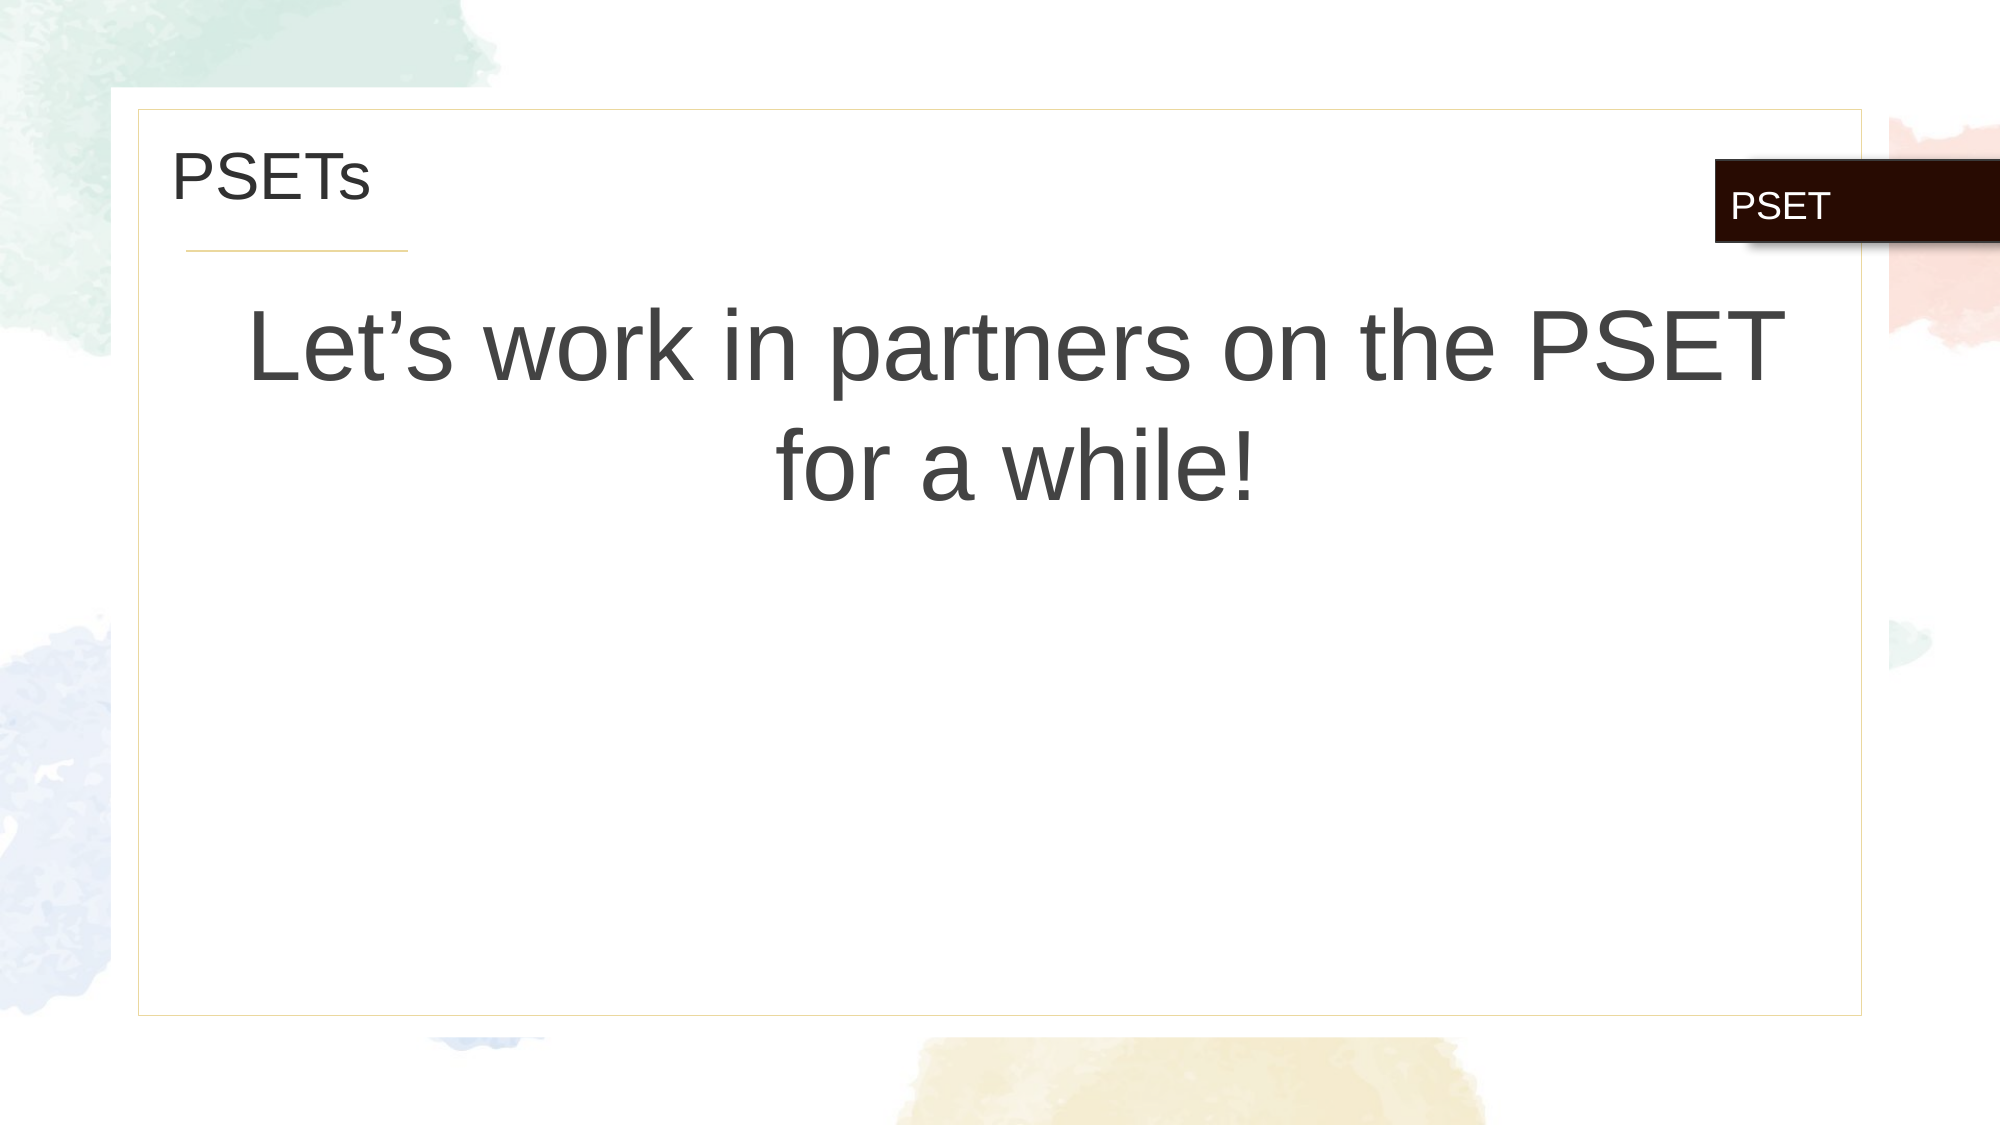

# PSETs
PSET
Let’s work in partners on the PSET for a while!